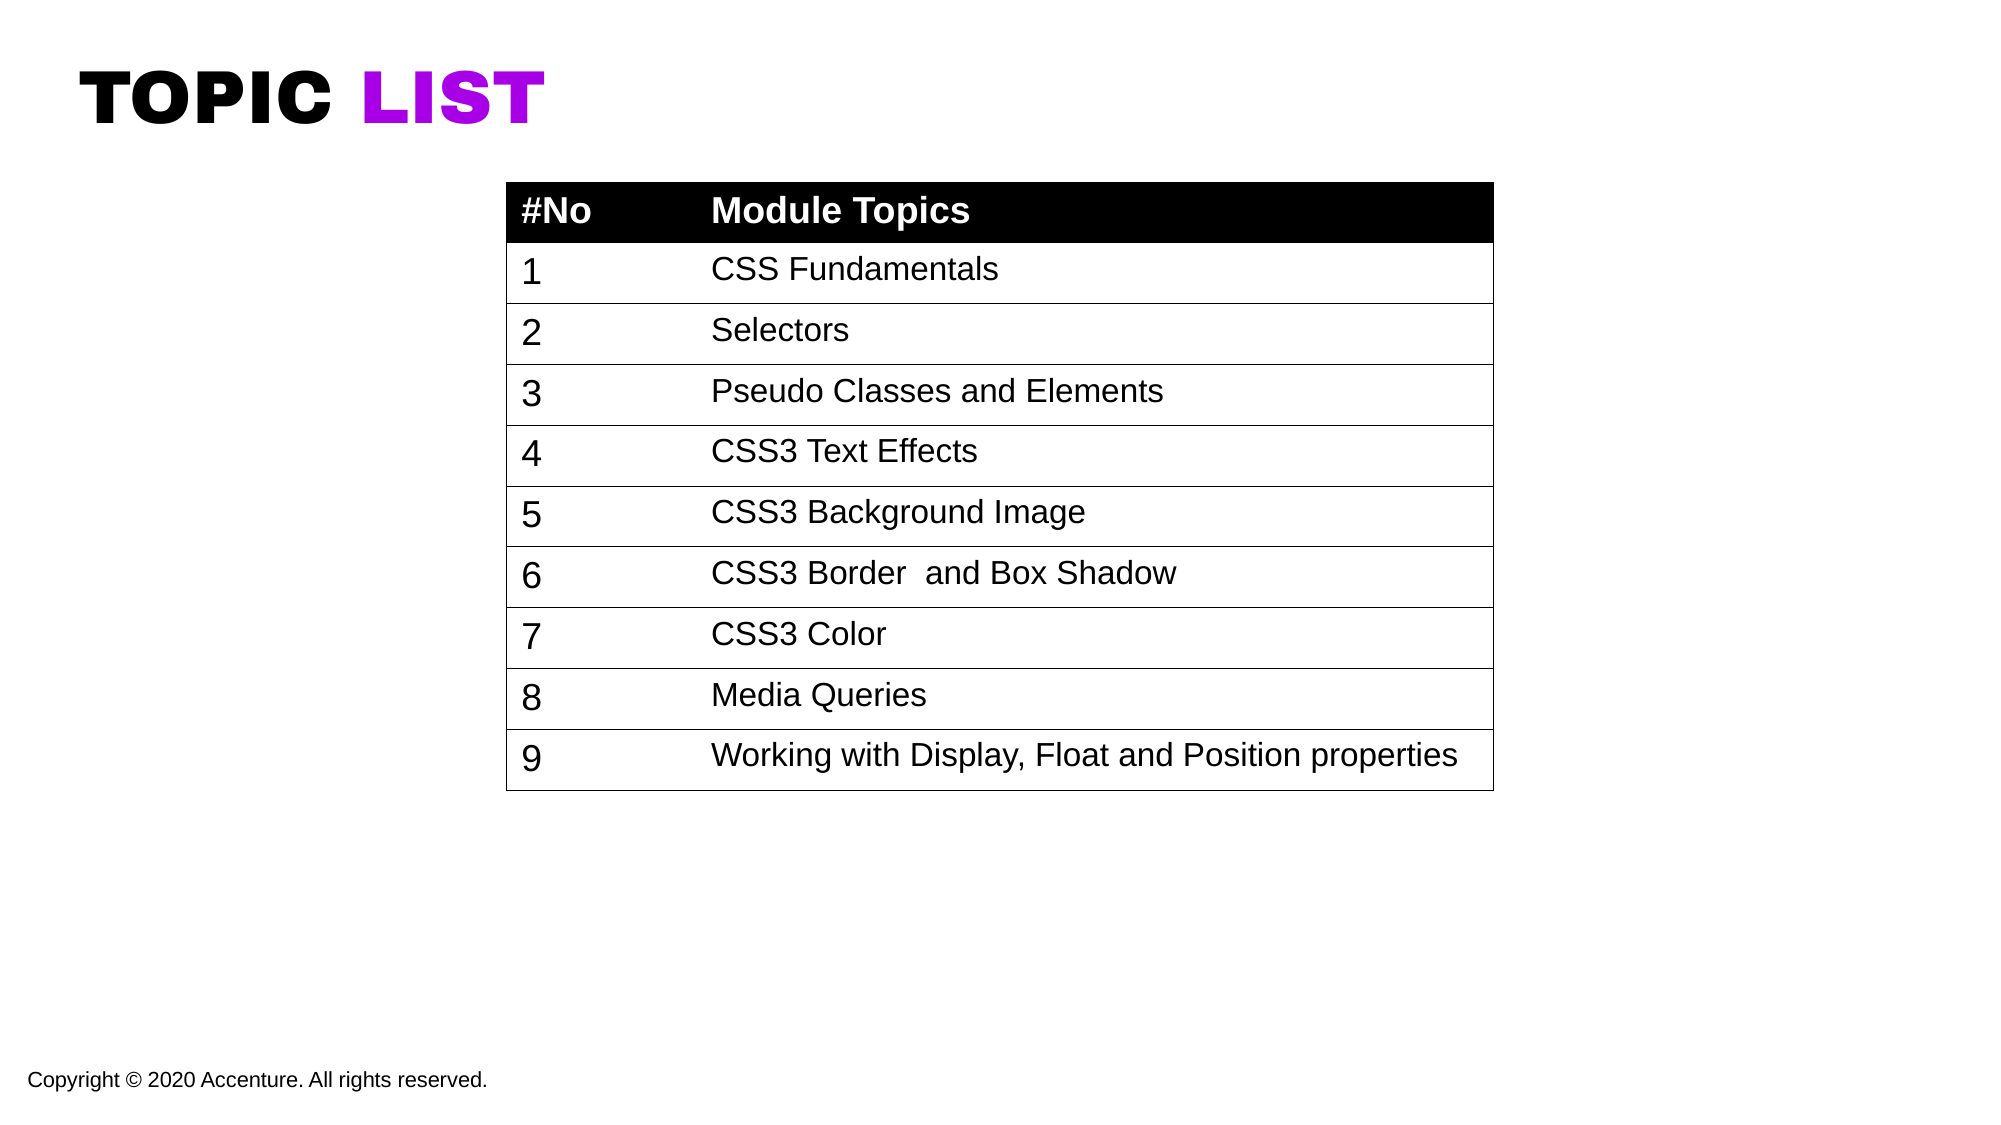

| #No | Module Topics |
| --- | --- |
| 1 | CSS Fundamentals |
| 2 | Selectors |
| 3 | Pseudo Classes and Elements |
| 4 | CSS3 Text Effects |
| 5 | CSS3 Background Image |
| 6 | CSS3 Border and Box Shadow |
| 7 | CSS3 Color |
| 8 | Media Queries |
| 9 | Working with Display, Float and Position properties |